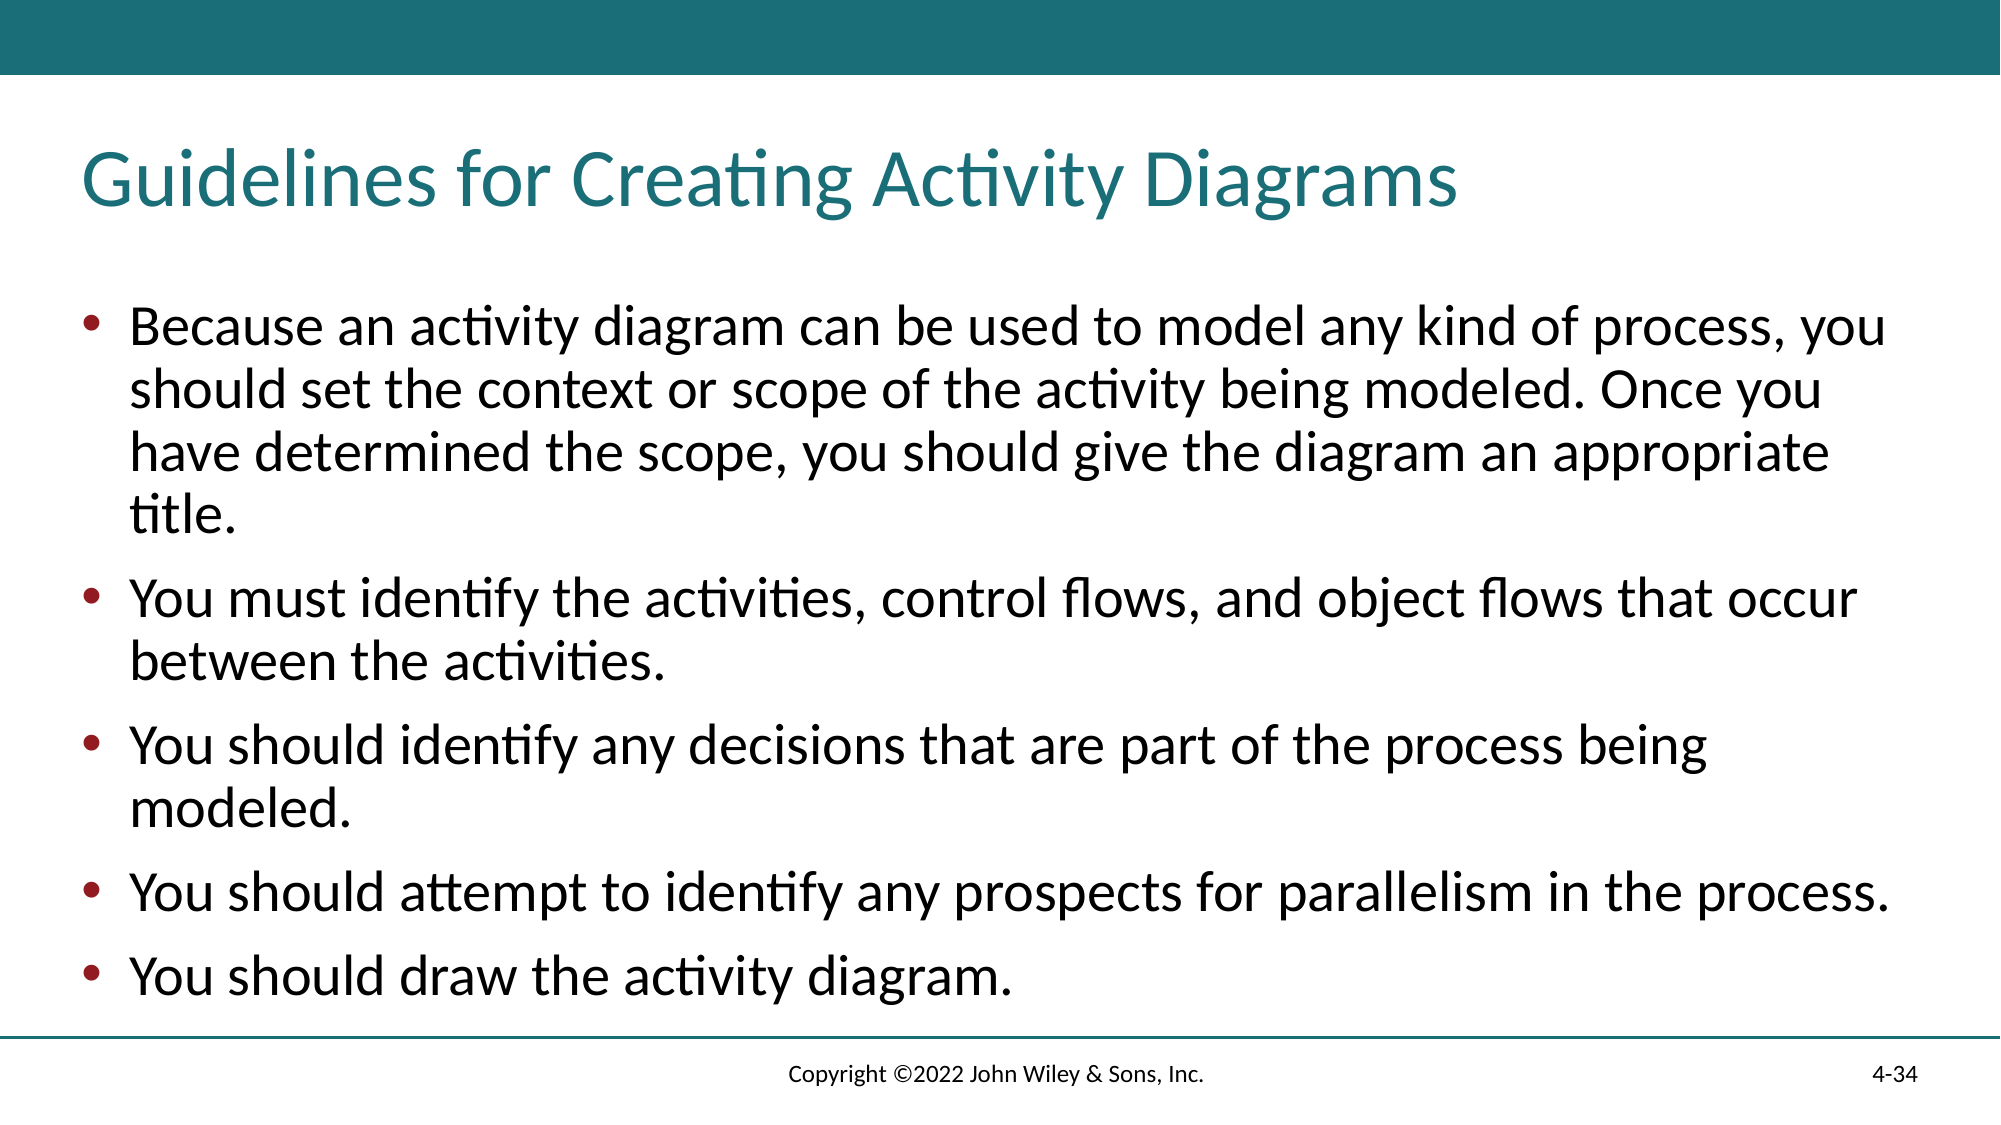

# Guidelines for Creating Activity Diagrams
Because an activity diagram can be used to model any kind of process, you should set the context or scope of the activity being modeled. Once you have determined the scope, you should give the diagram an appropriate title.
You must identify the activities, control flows, and object flows that occur between the activities.
You should identify any decisions that are part of the process being modeled.
You should attempt to identify any prospects for parallelism in the process.
You should draw the activity diagram.
Copyright ©2022 John Wiley & Sons, Inc.
4-34